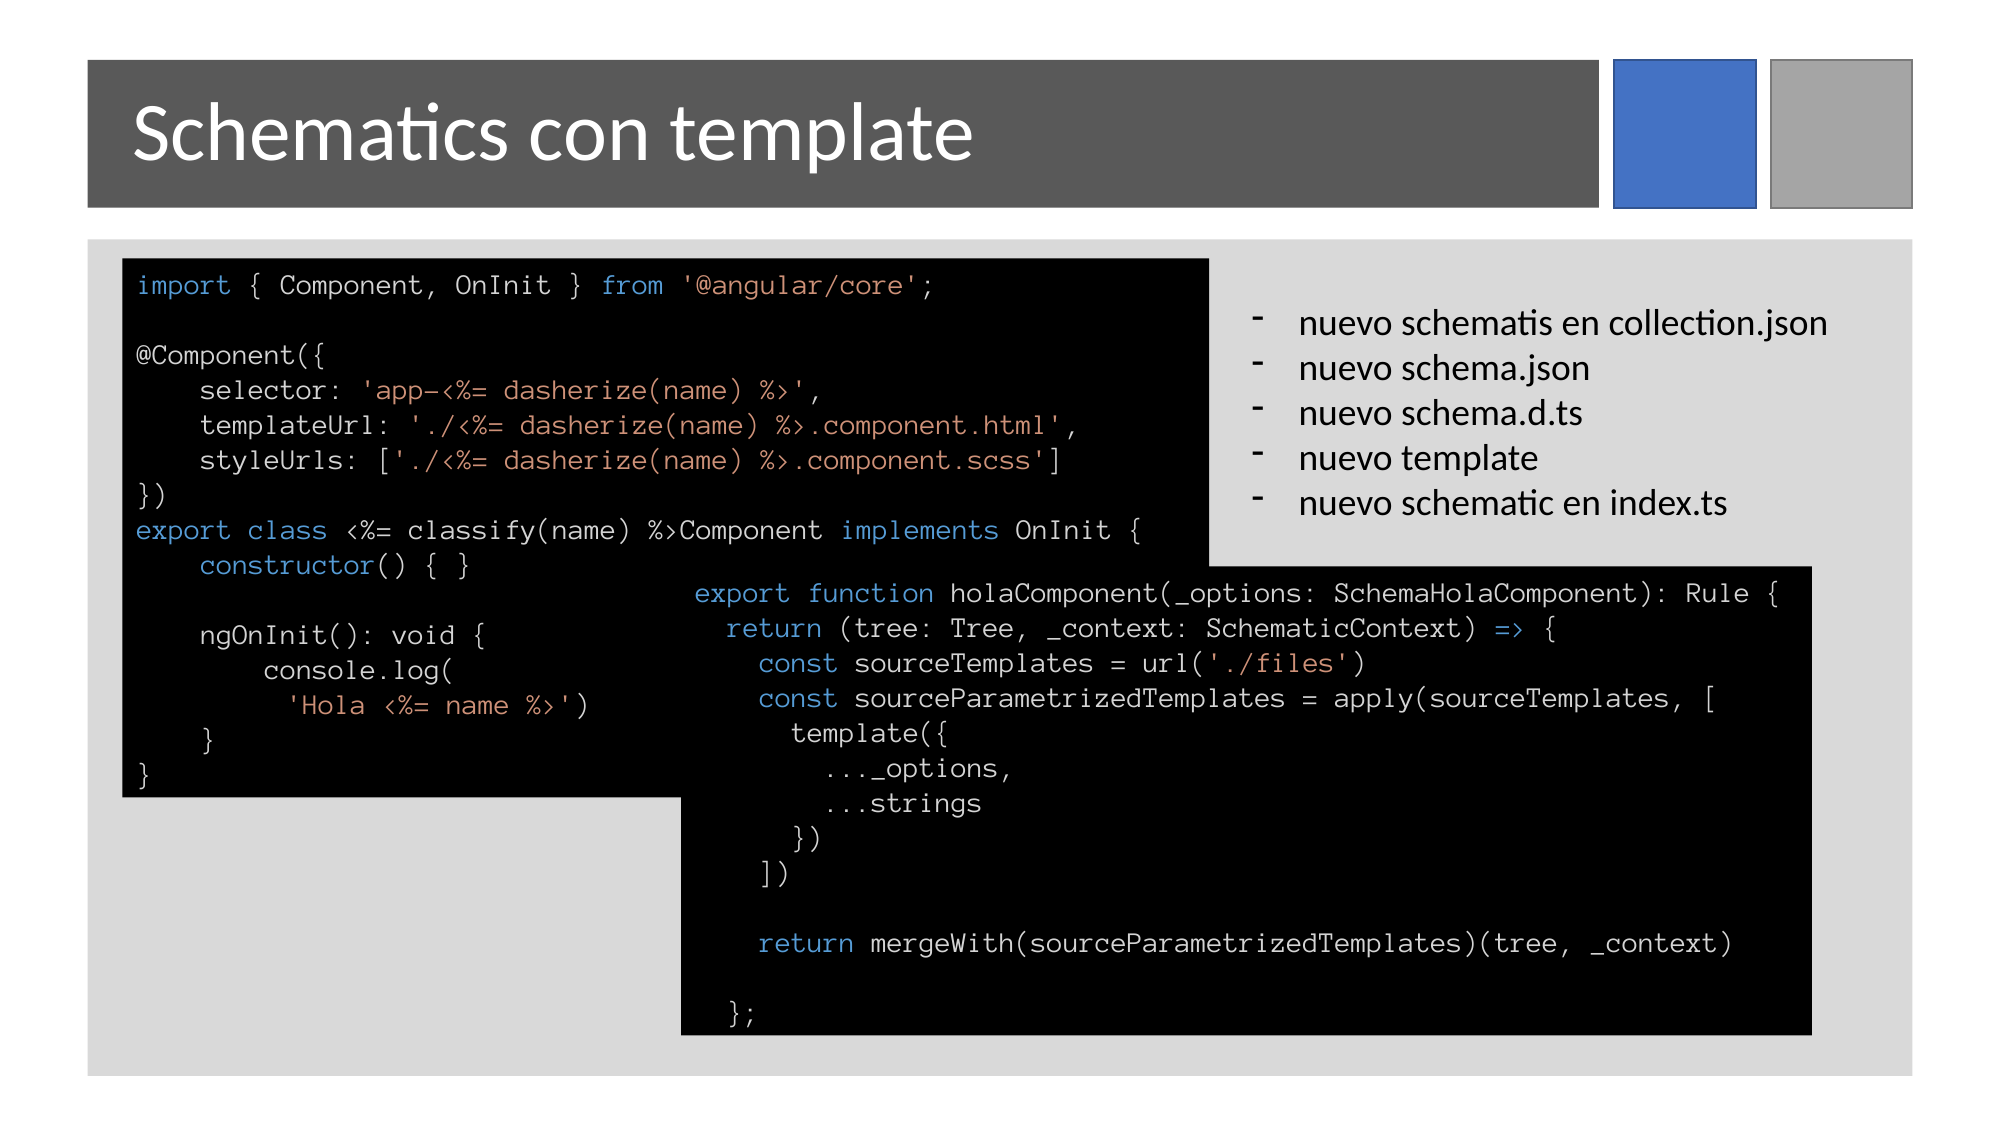

# Schematics con template
import { Component, OnInit } from '@angular/core';
@Component({
    selector: 'app-<%= dasherize(name) %>',
    templateUrl: './<%= dasherize(name) %>.component.html',
    styleUrls: ['./<%= dasherize(name) %>.component.scss']
})
export class <%= classify(name) %>Component implements OnInit {
    constructor() { }
    ngOnInit(): void {
        console.log(
	'Hola <%= name %>')
    }
}
nuevo schematis en collection.json
nuevo schema.json
nuevo schema.d.ts
nuevo template
nuevo schematic en index.ts
export function holaComponent(_options: SchemaHolaComponent): Rule {
  return (tree: Tree, _context: SchematicContext) => {
    const sourceTemplates = url('./files')
    const sourceParametrizedTemplates = apply(sourceTemplates, [
      template({
        ..._options,
        ...strings
      })
    ])
    return mergeWith(sourceParametrizedTemplates)(tree, _context)
  };